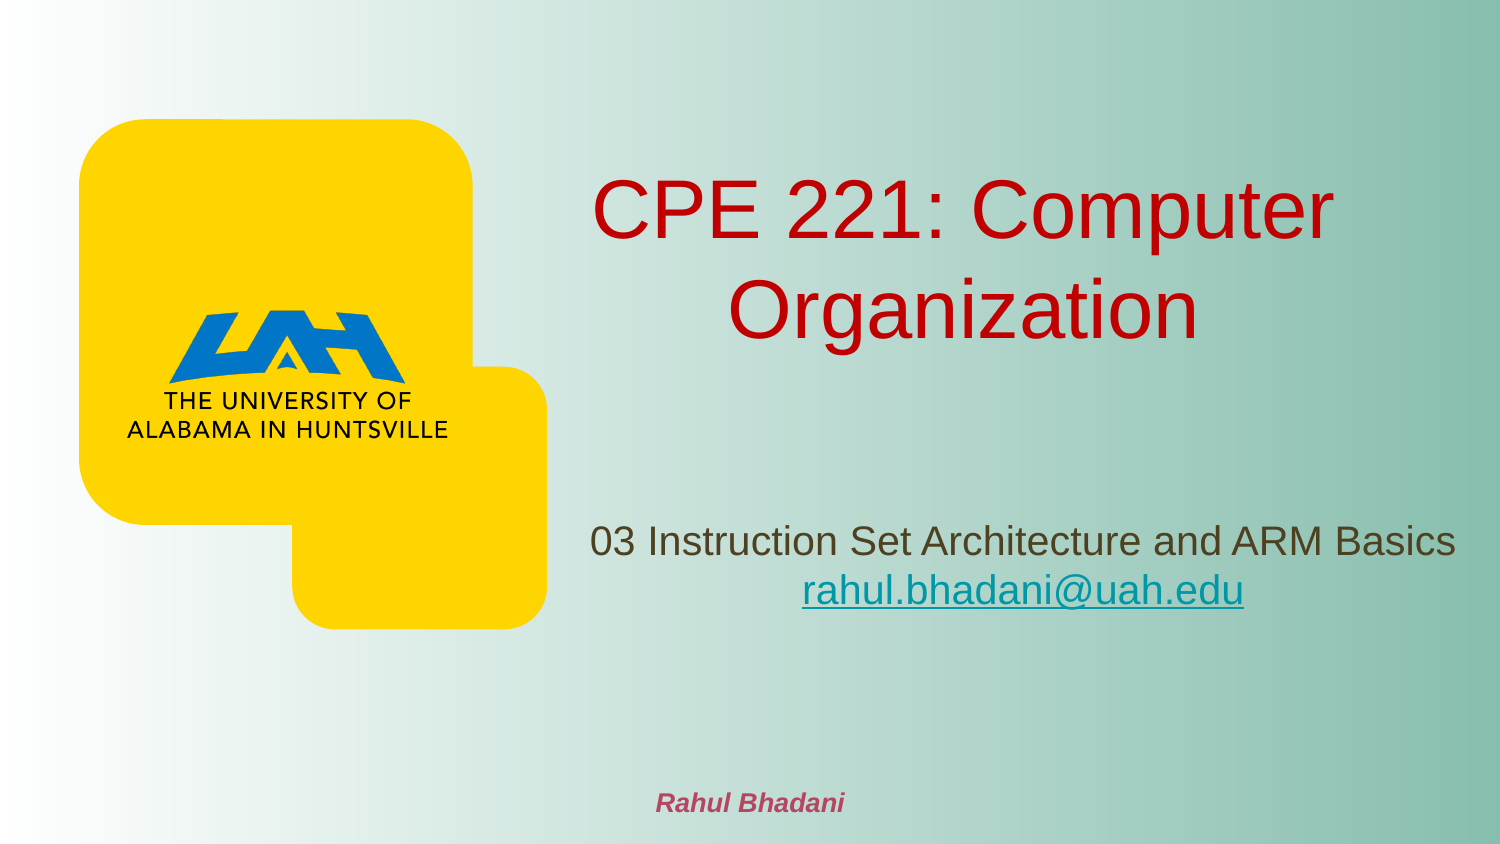

# CPE 221: Computer Organization
03 Instruction Set Architecture and ARM Basics
rahul.bhadani@uah.edu